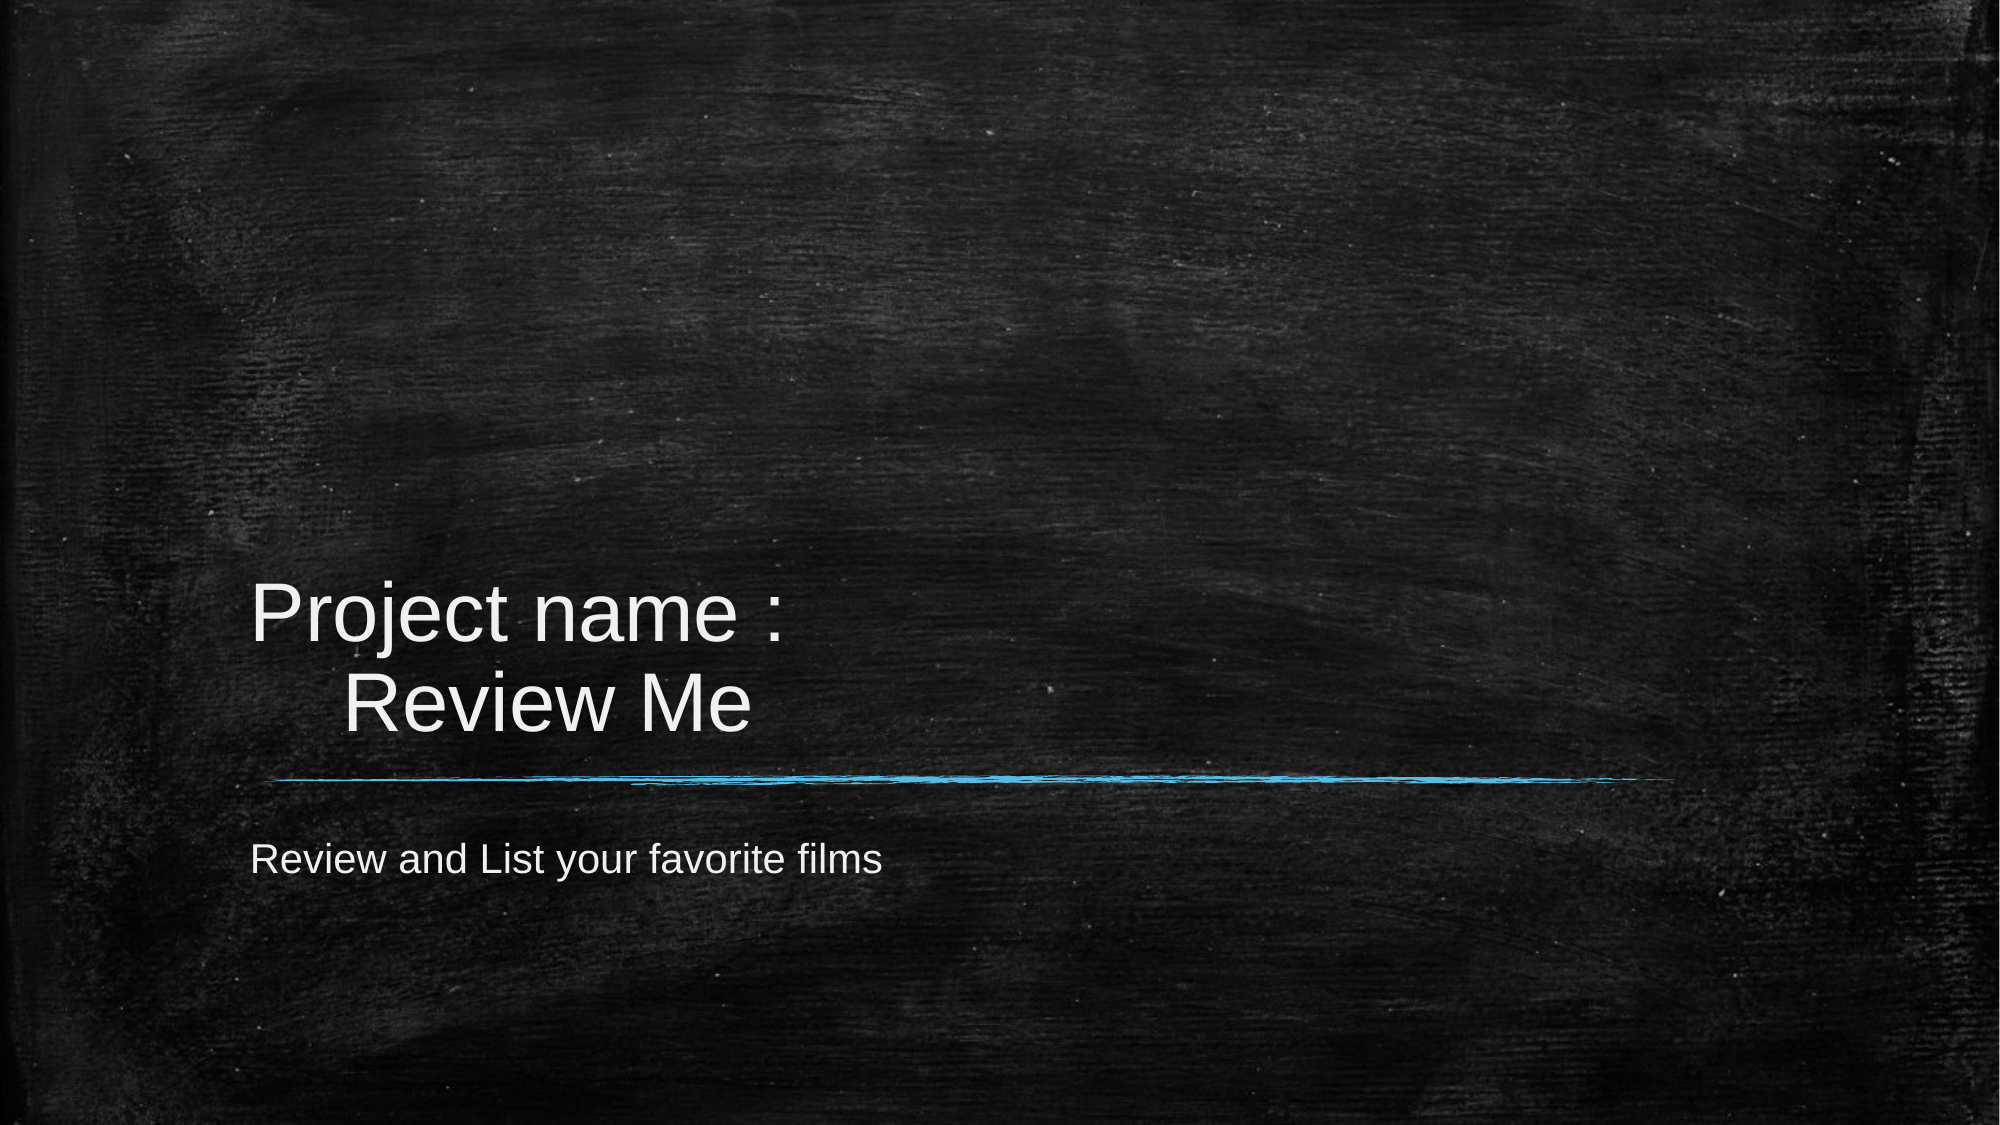

# Project name :      Review Me
Review and List your favorite films